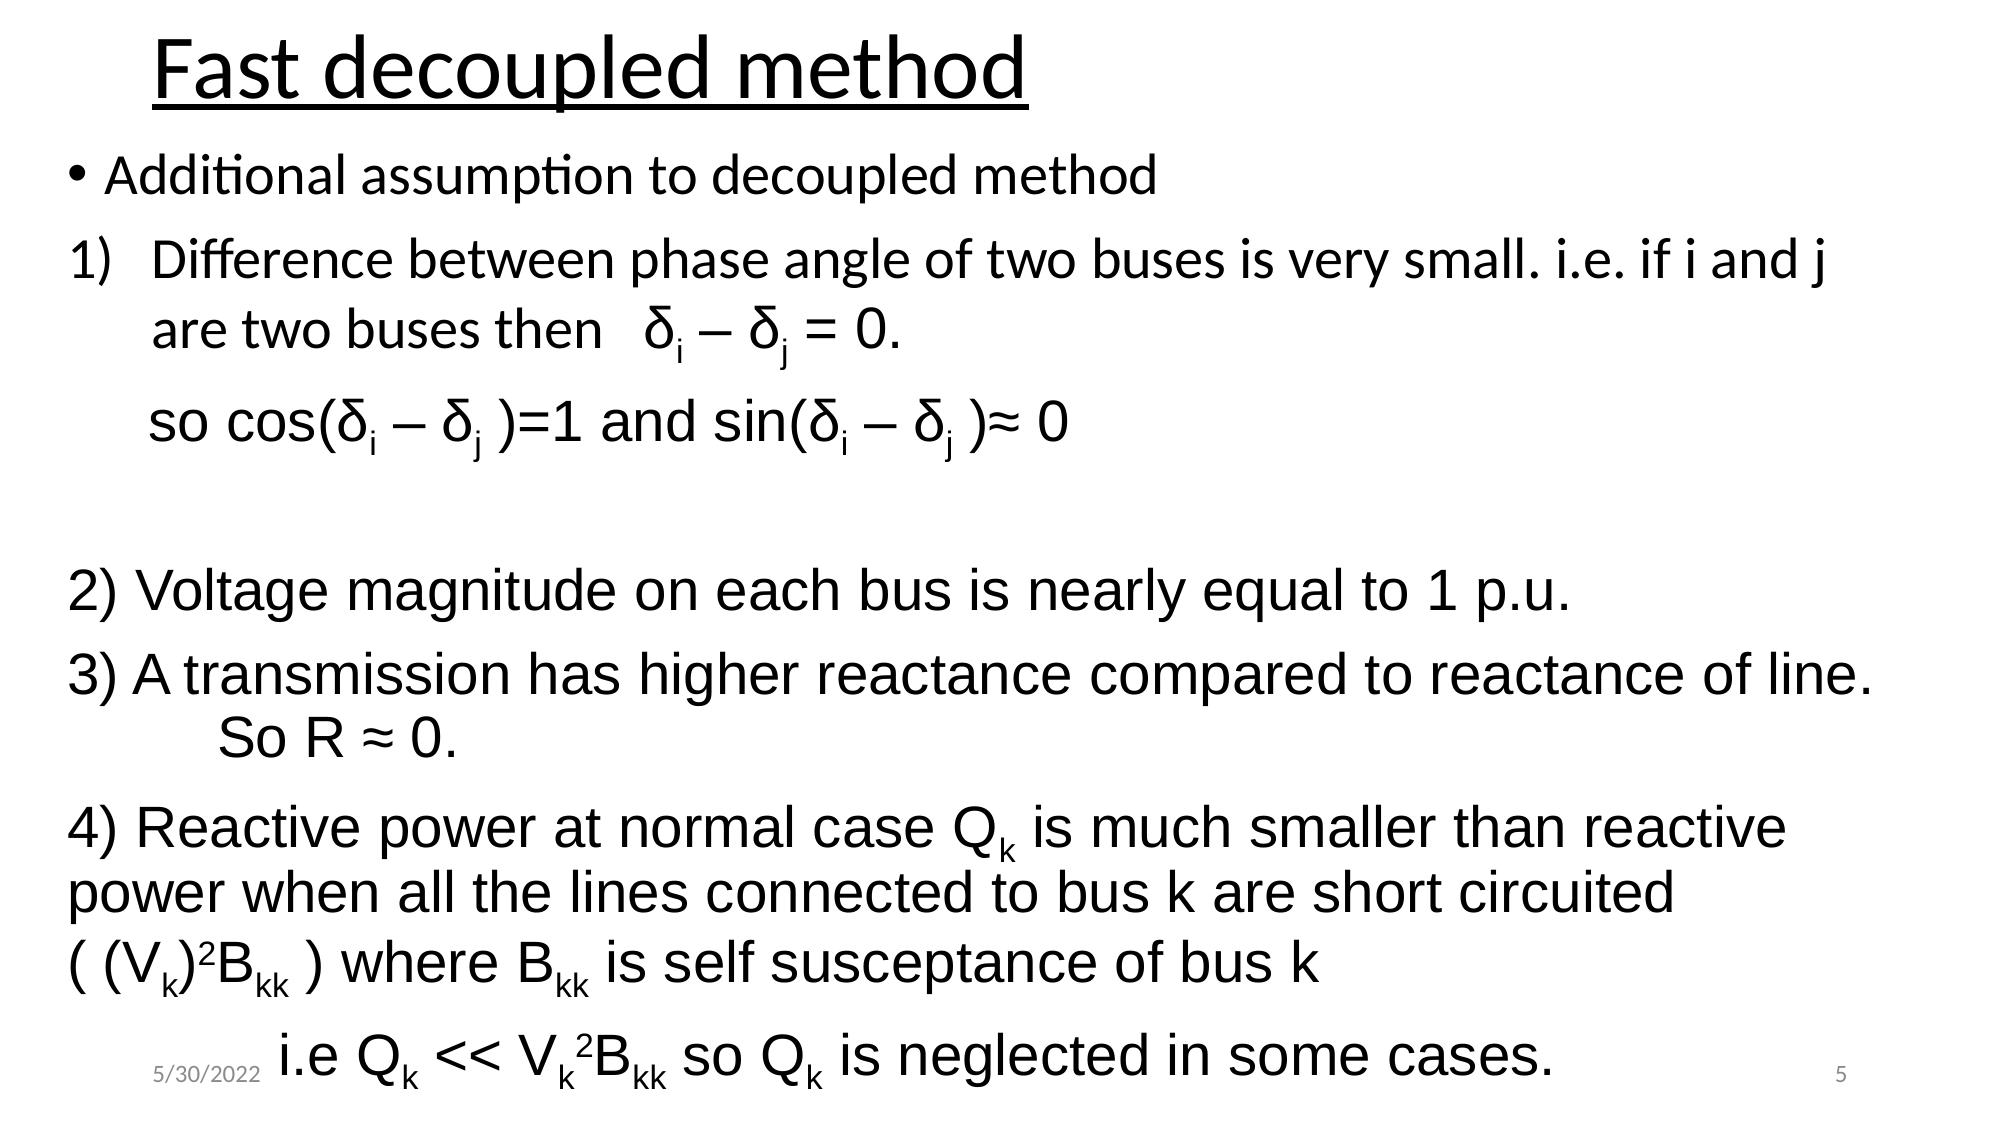

# Fast decoupled method
Additional assumption to decoupled method
Difference between phase angle of two buses is very small. i.e. if i and j are two buses then   δi – δj = 0.
     so cos(δi – δj )=1 and sin(δi – δj )≈ 0

2) Voltage magnitude on each bus is nearly equal to 1 p.u.
3) A transmission has higher reactance compared to reactance of line.   	So R ≈ 0.
4) Reactive power at normal case Qk is much smaller than reactive power when all the lines connected to bus k are short circuited ( (Vk)2Bkk ) where Bkk is self susceptance of bus k
             i.e Qk << Vk2Bkk so Qk is neglected in some cases.

5/30/2022
5